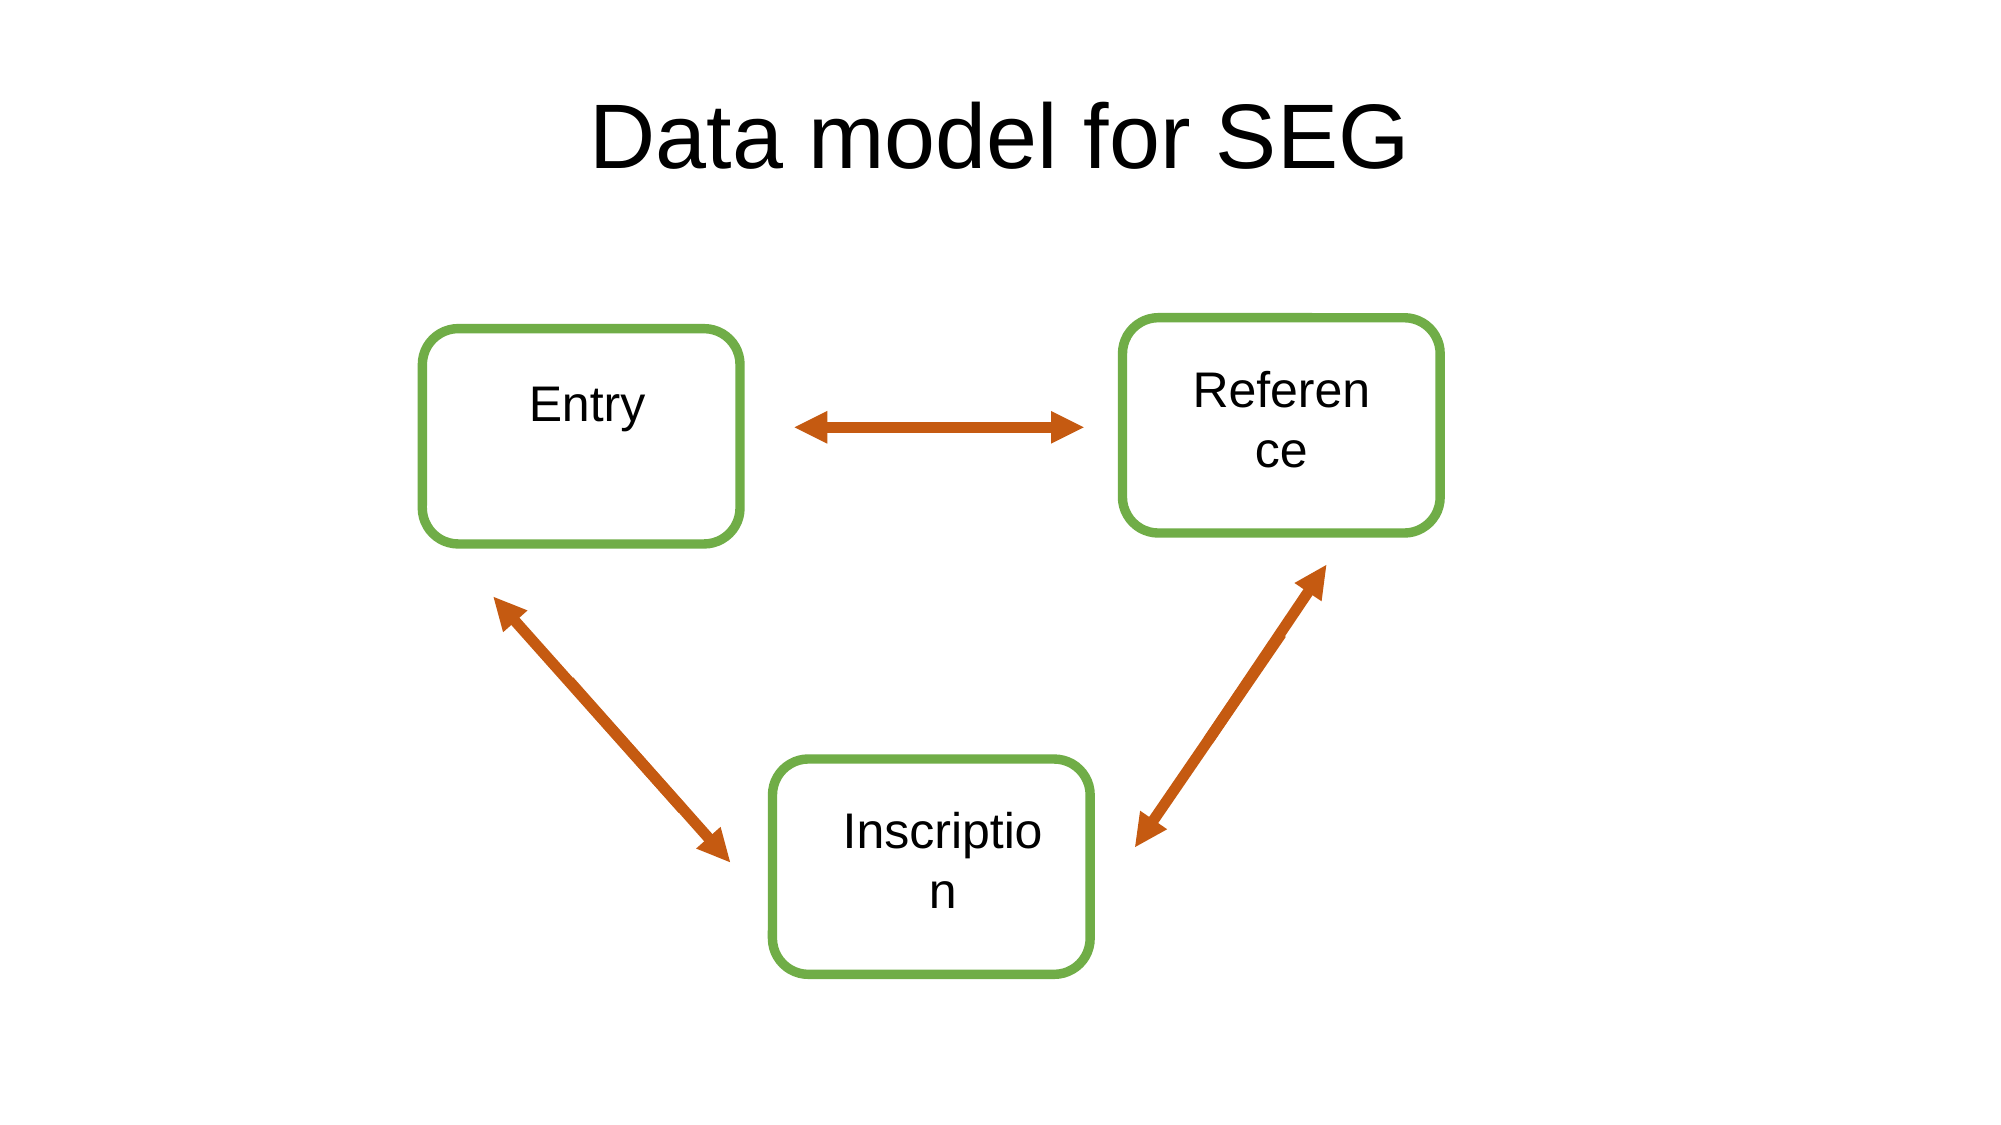

# Data model for SEG

Reference
Entry

Inscription